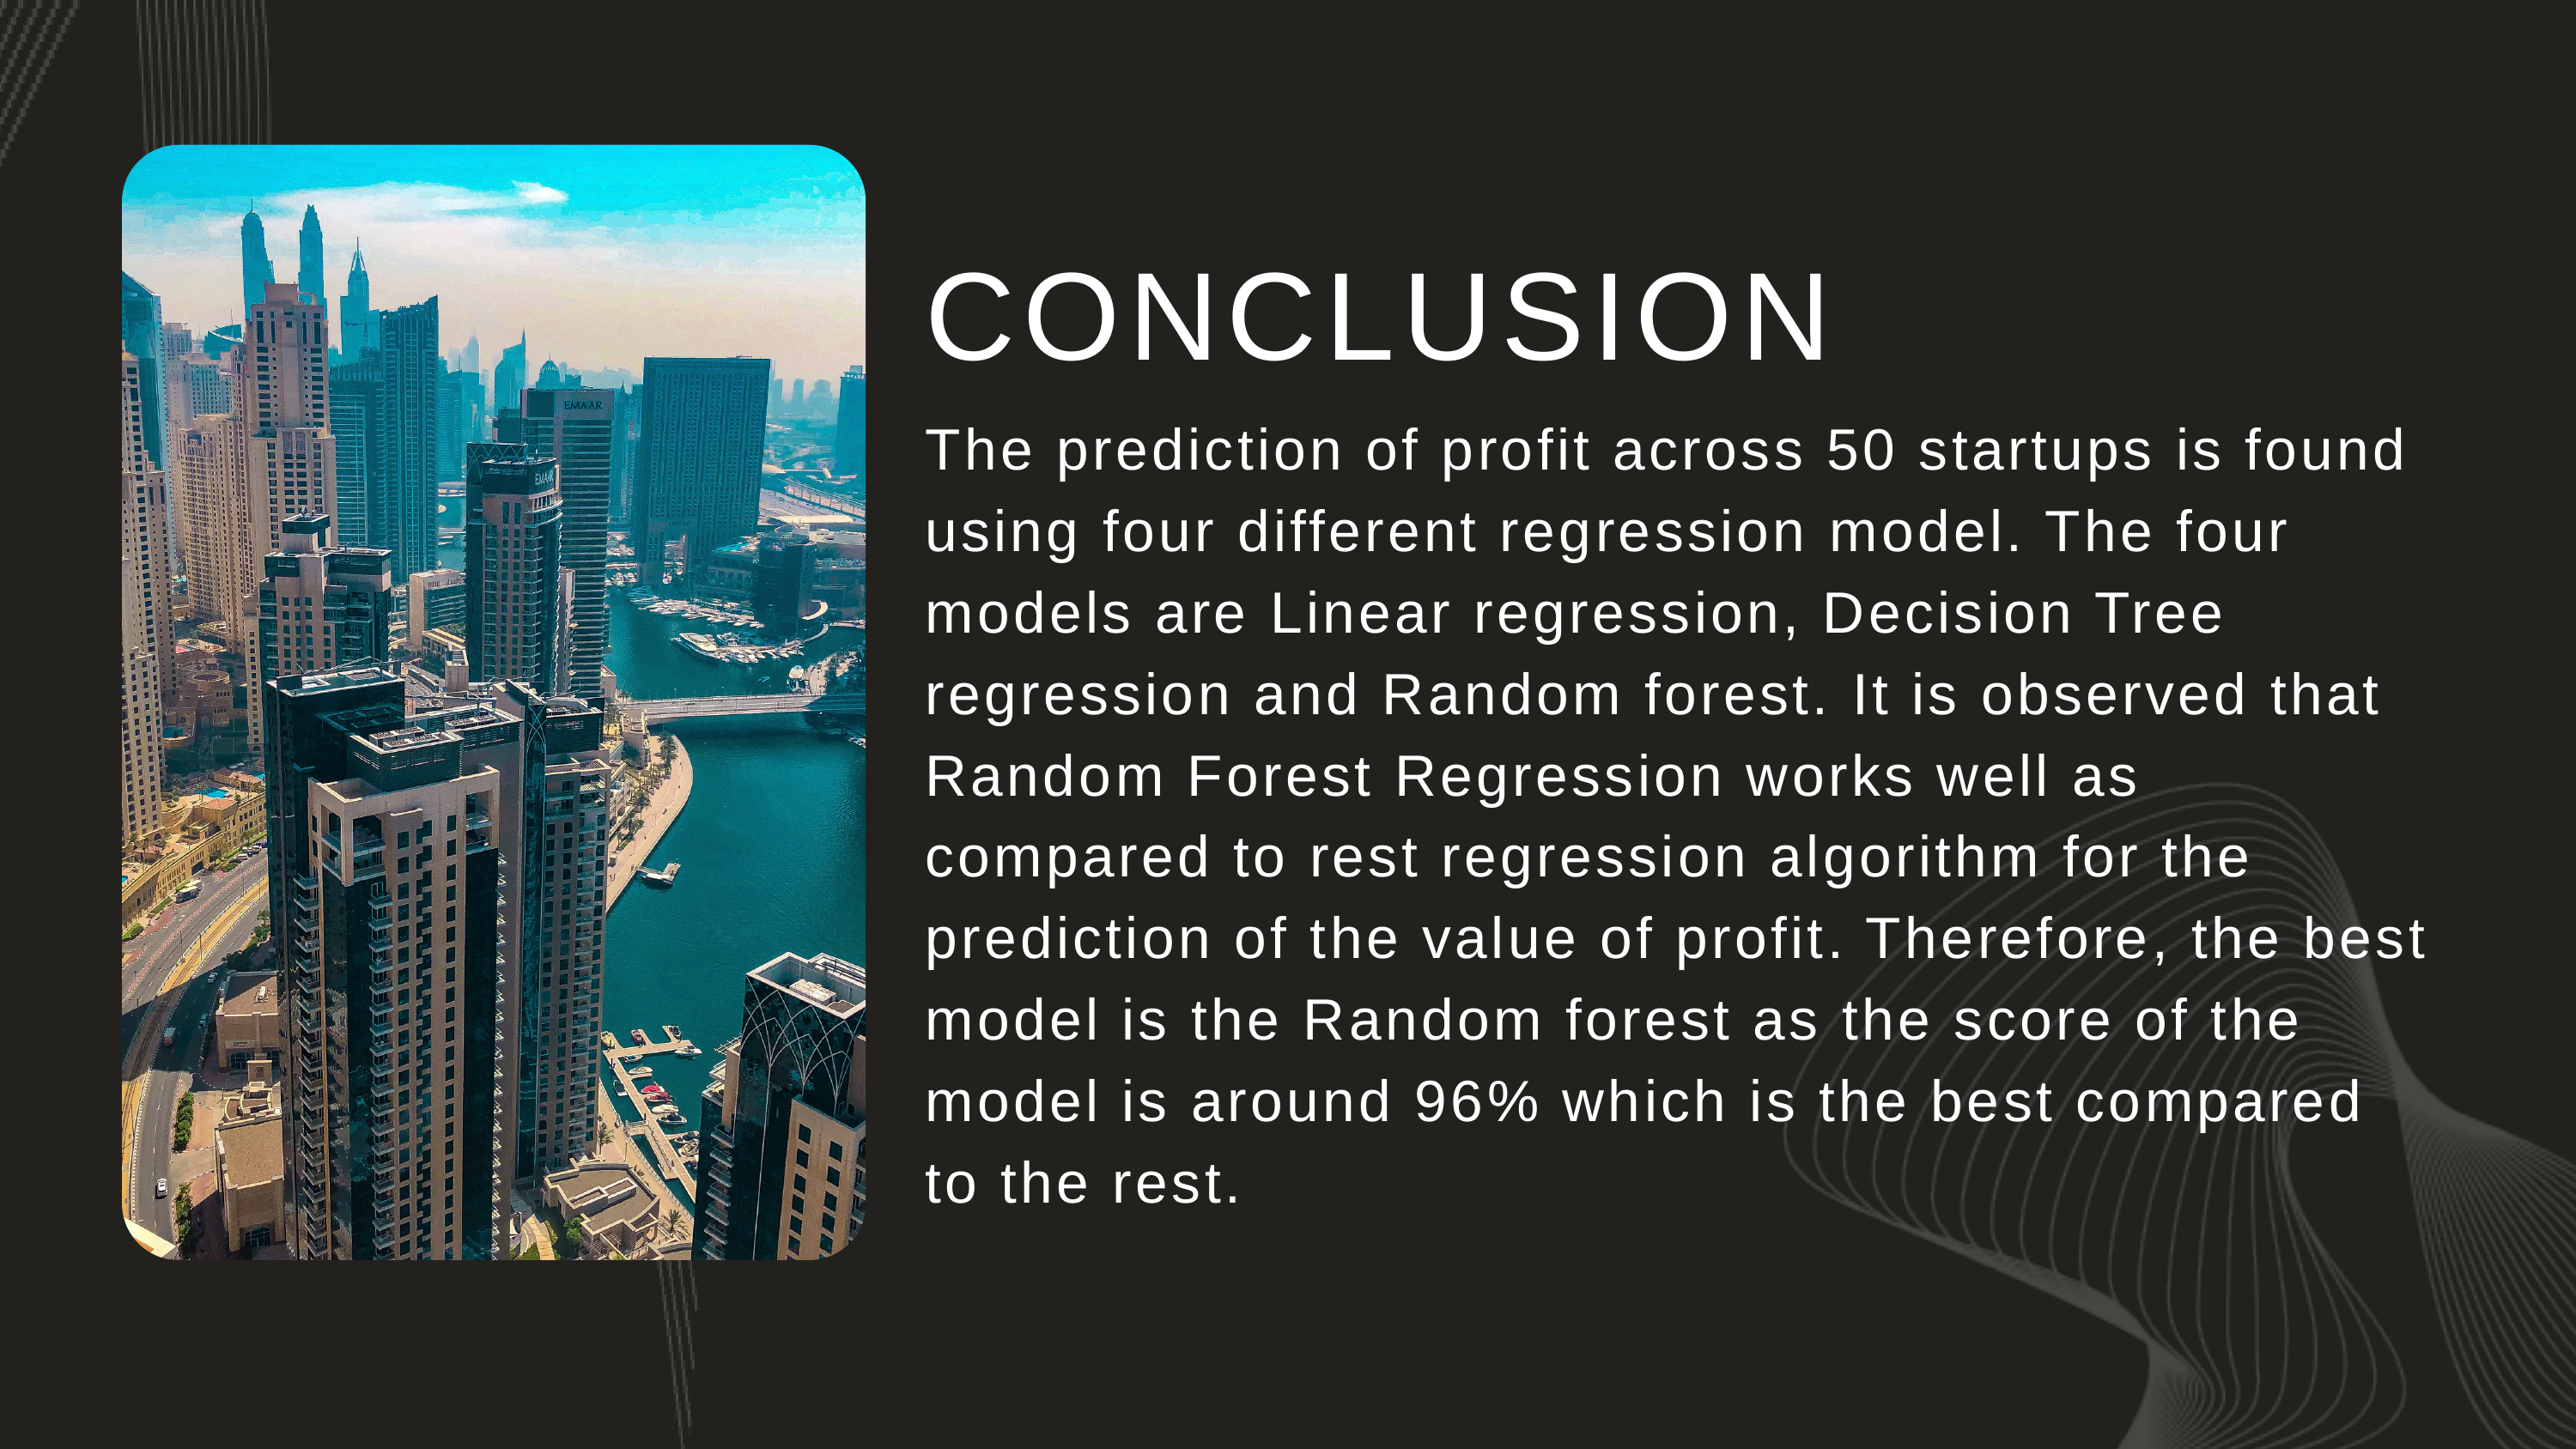

CONCLUSION
The prediction of profit across 50 startups is found using four different regression model. The four models are Linear regression, Decision Tree regression and Random forest. It is observed that Random Forest Regression works well as compared to rest regression algorithm for the prediction of the value of profit. Therefore, the best model is the Random forest as the score of the model is around 96% which is the best compared to the rest.